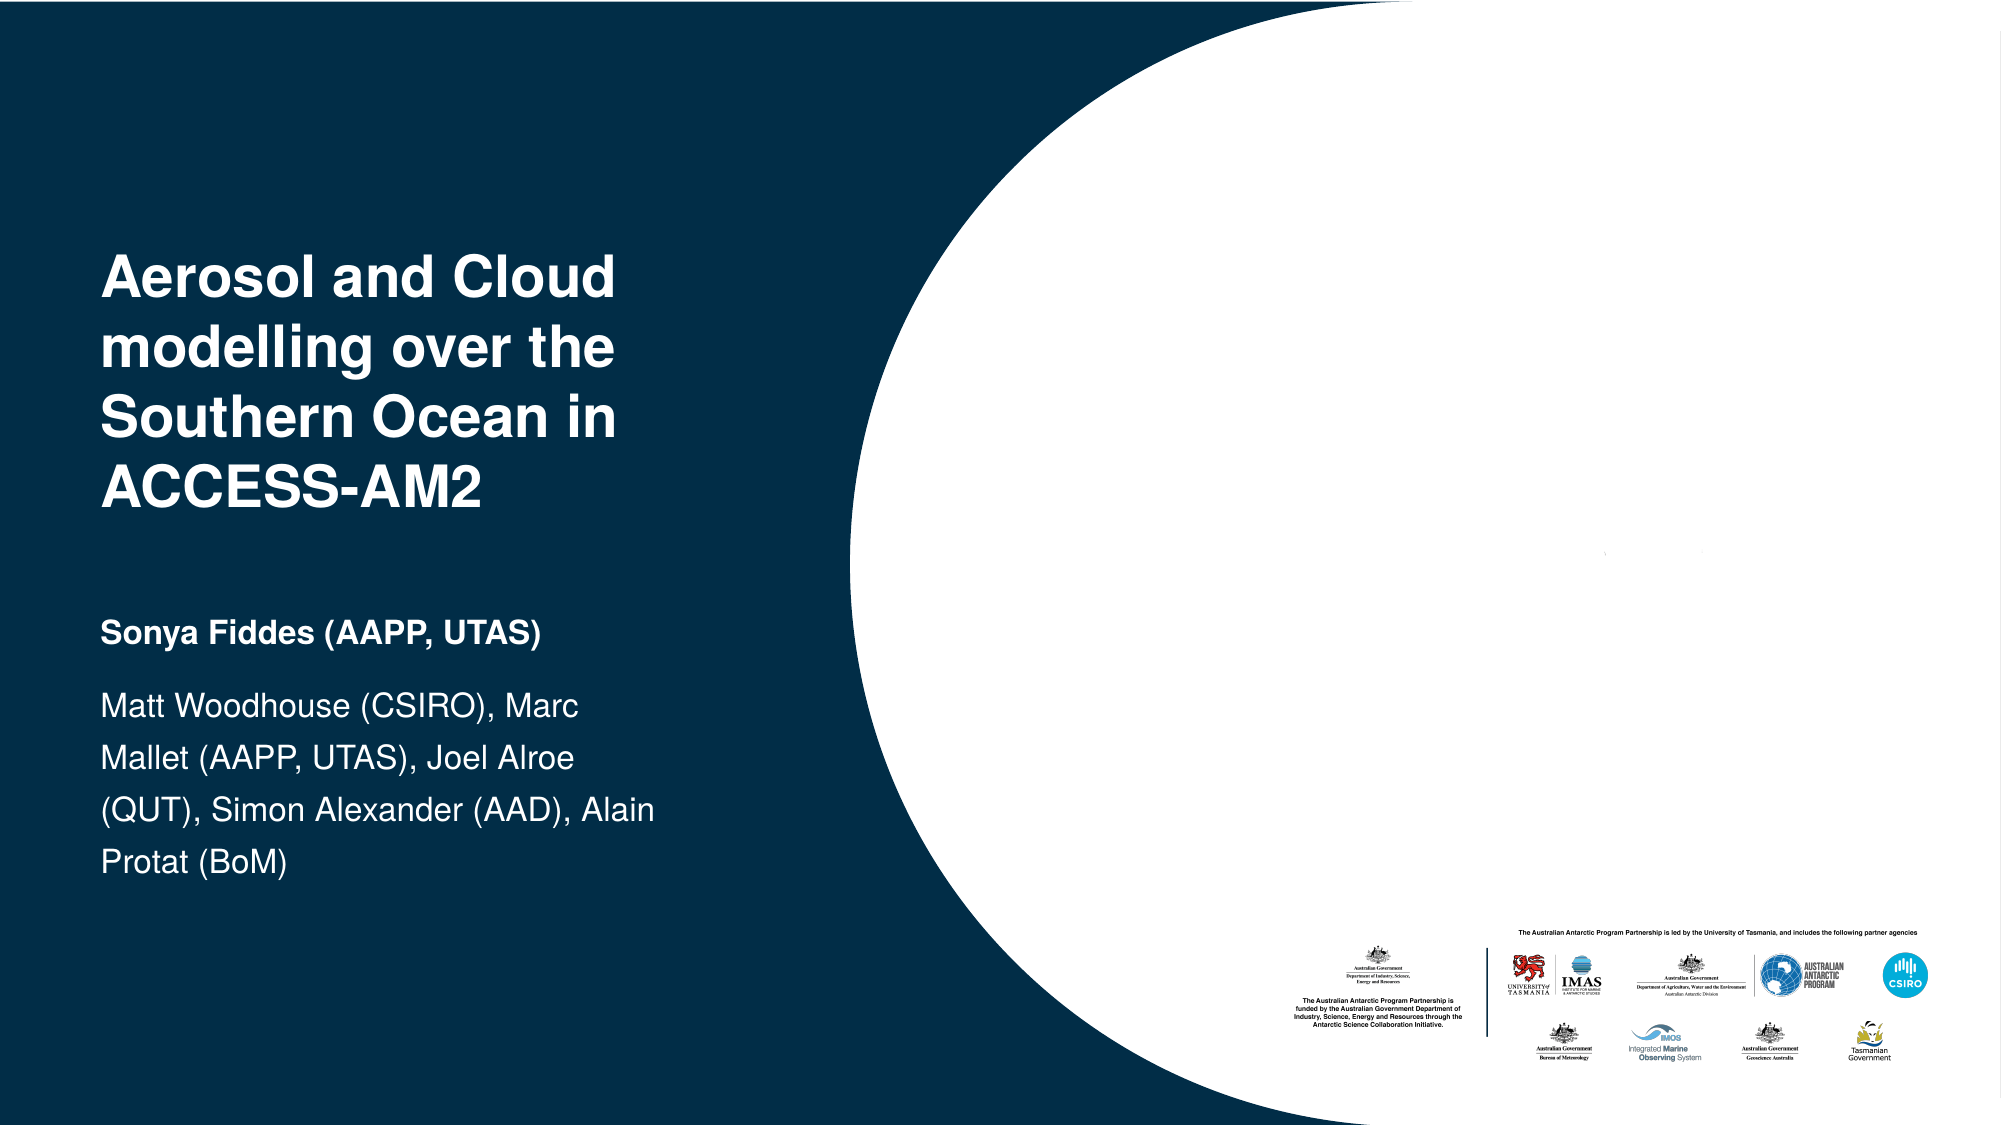

Aerosol and Cloud modelling over the Southern Ocean in ACCESS-AM2
Sonya Fiddes (AAPP, UTAS)
Matt Woodhouse (CSIRO), Marc Mallet (AAPP, UTAS), Joel Alroe (QUT), Simon Alexander (AAD), Alain Protat (BoM)